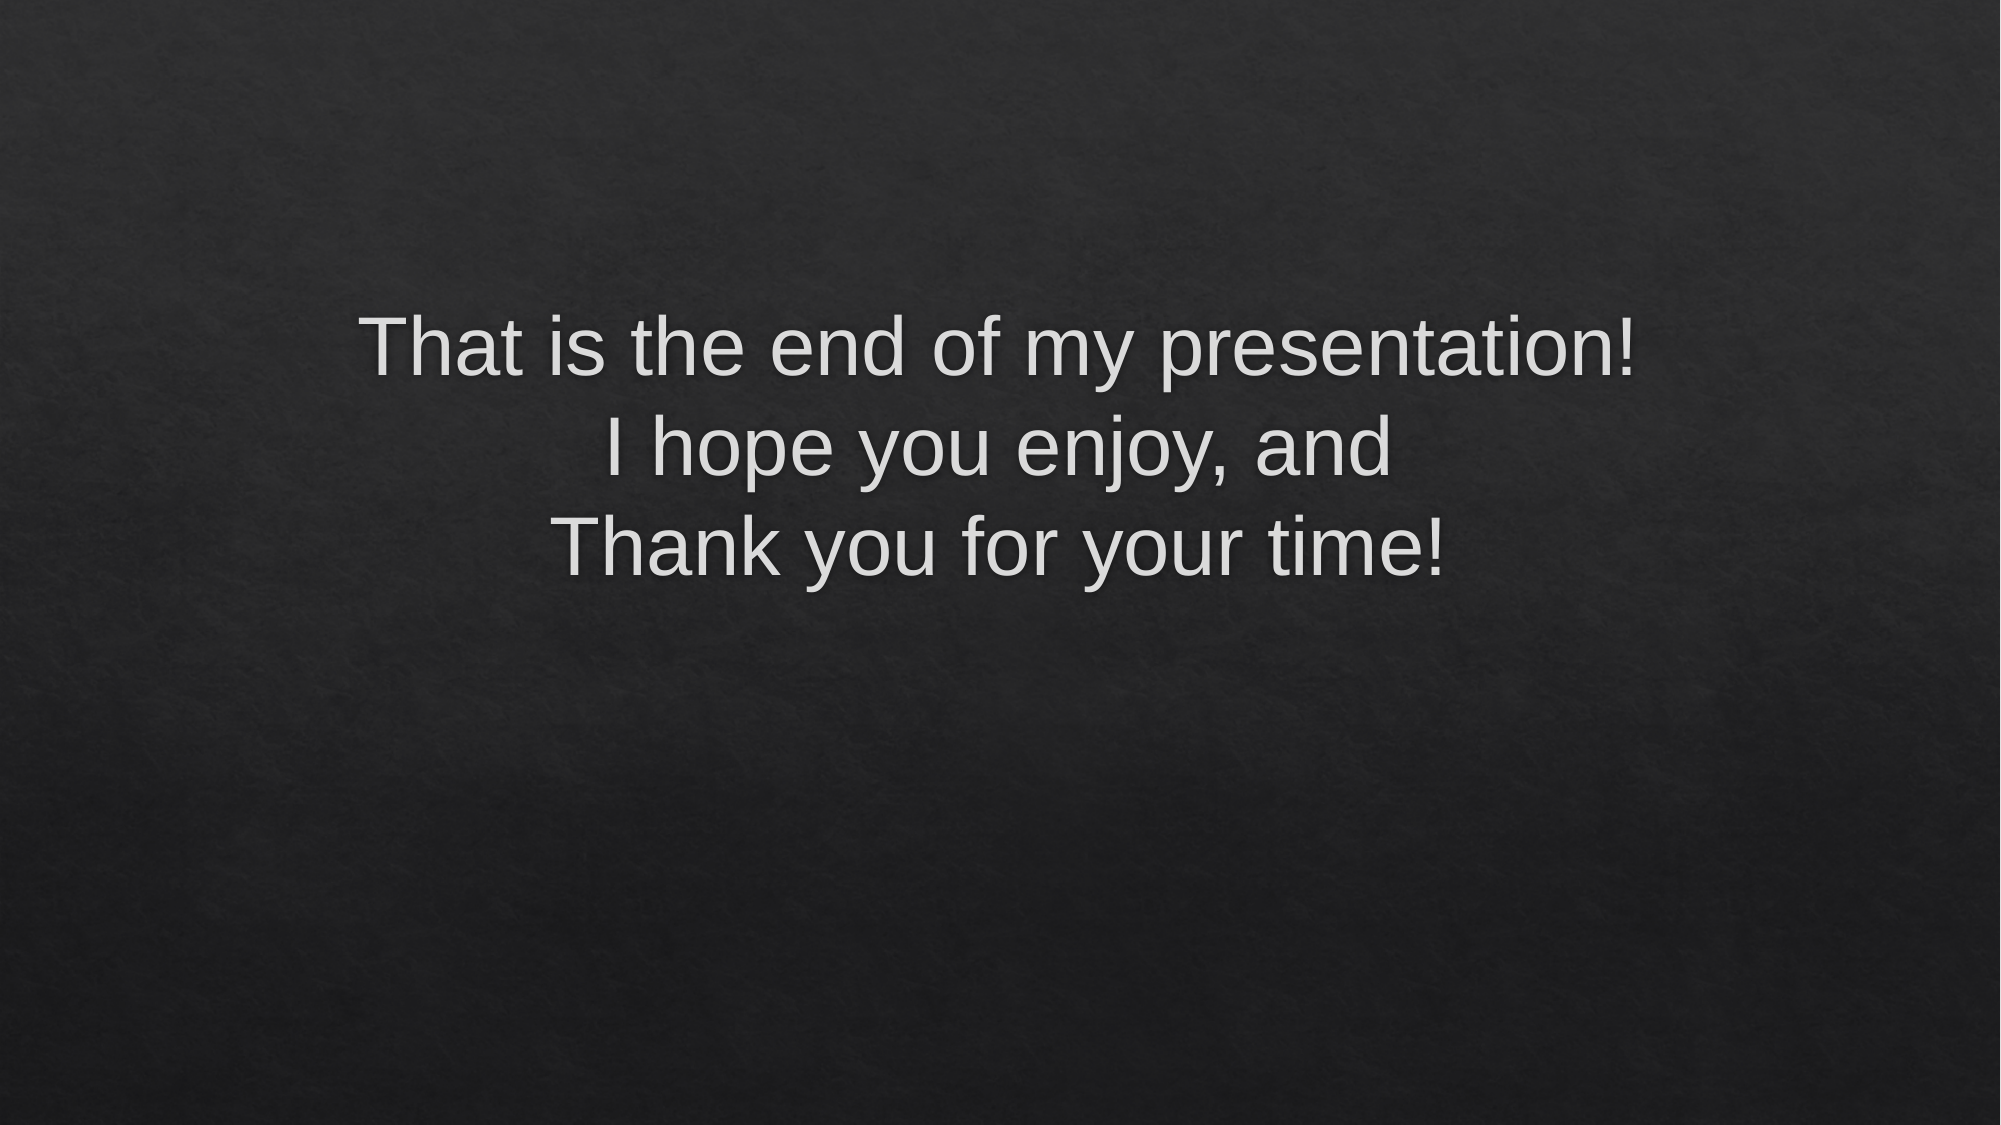

# That is the end of my presentation! I hope you enjoy, and Thank you for your time!